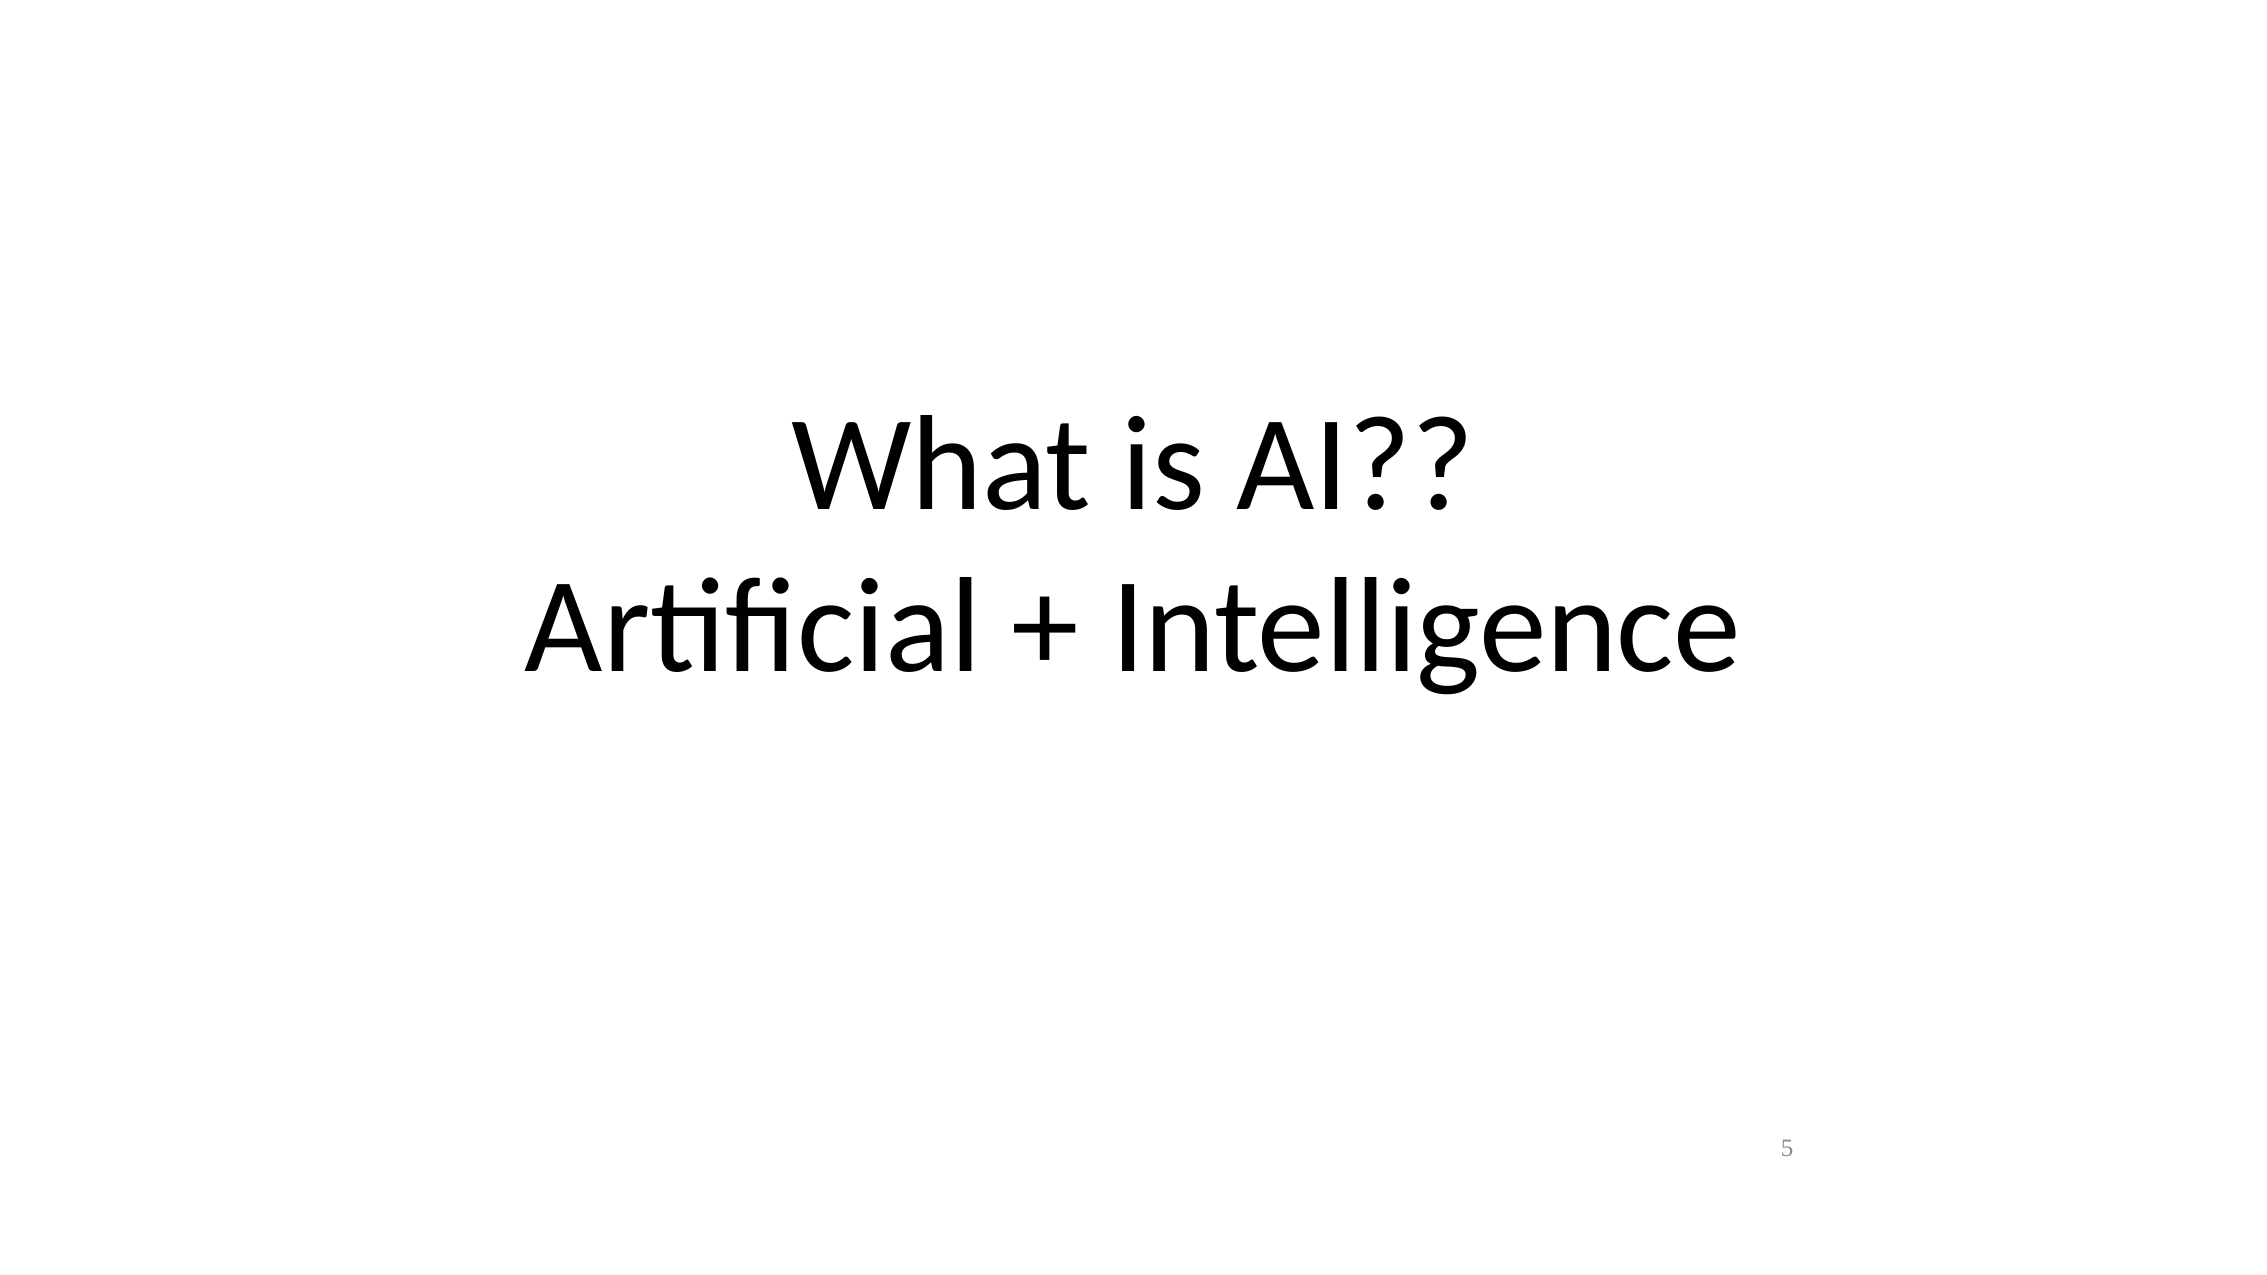

# What is AI??
Artificial + Intelligence
5